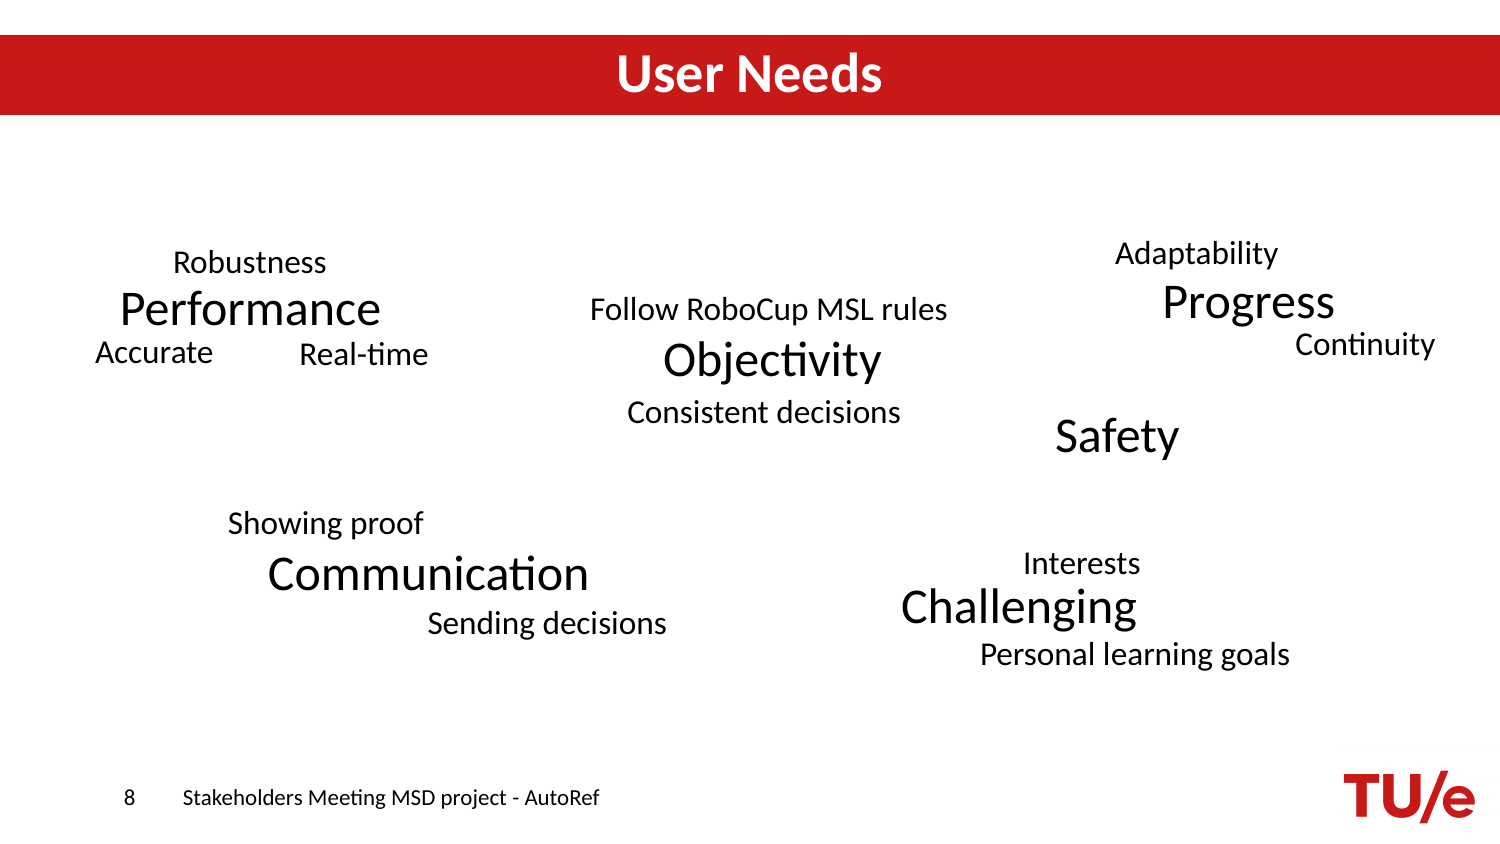

# User Needs
Adaptability
Robustness
Progress
Performance
Follow RoboCup MSL rules
Continuity
Objectivity
Accurate
Real-time
Consistent decisions
Safety
Showing proof
Communication
Interests
Challenging
Sending decisions
Personal learning goals
8
Stakeholders Meeting MSD project - AutoRef